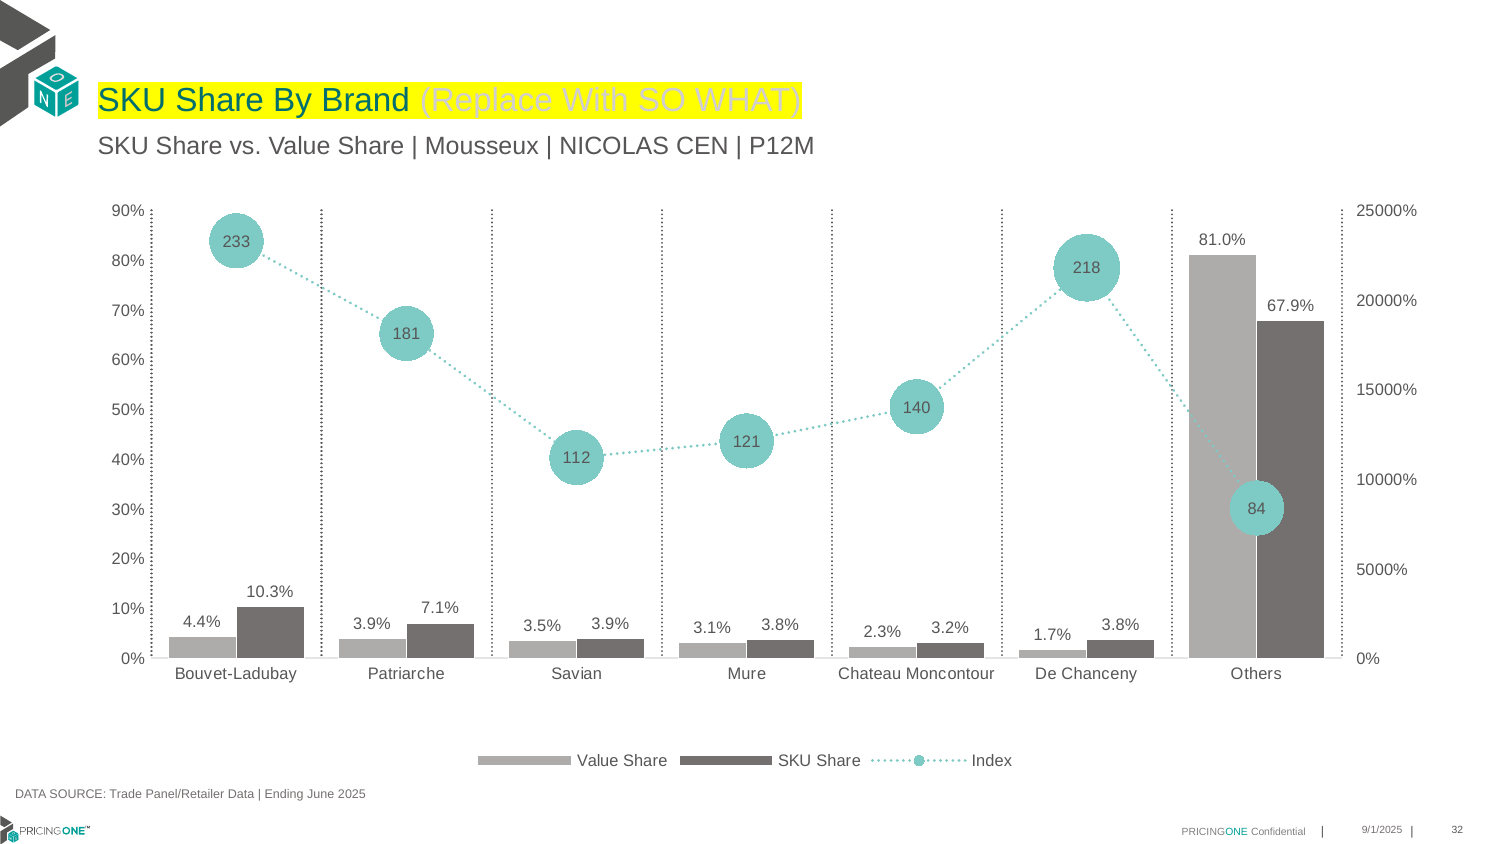

# SKU Share By Brand (Replace With SO WHAT)
SKU Share vs. Value Share | Mousseux | NICOLAS CEN | P12M

### Chart

| Category | Value Share | SKU Share | Index |
|---|---|---|---|
| Bouvet-Ladubay | 0.04418645137423019 | 0.10293509714758167 | 232.95624325155484 |
| Patriarche | 0.039007246534502646 | 0.07069036792062838 | 181.22368072840368 |
| Savian | 0.03506843949252497 | 0.03927242662257133 | 111.98795039323737 |
| Mure | 0.031020825626183274 | 0.03761885076477885 | 121.26966321949368 |
| Chateau Moncontour | 0.022980001305681893 | 0.0322447292269533 | 140.31648126573722 |
| De Chanceny | 0.017452614627989468 | 0.03803224472922697 | 217.91717481822533 |
| Others | 0.8102844210388875 | 0.67920628358826 | 83.82319417142826 |
DATA SOURCE: Trade Panel/Retailer Data | Ending June 2025

9/1/2025
32